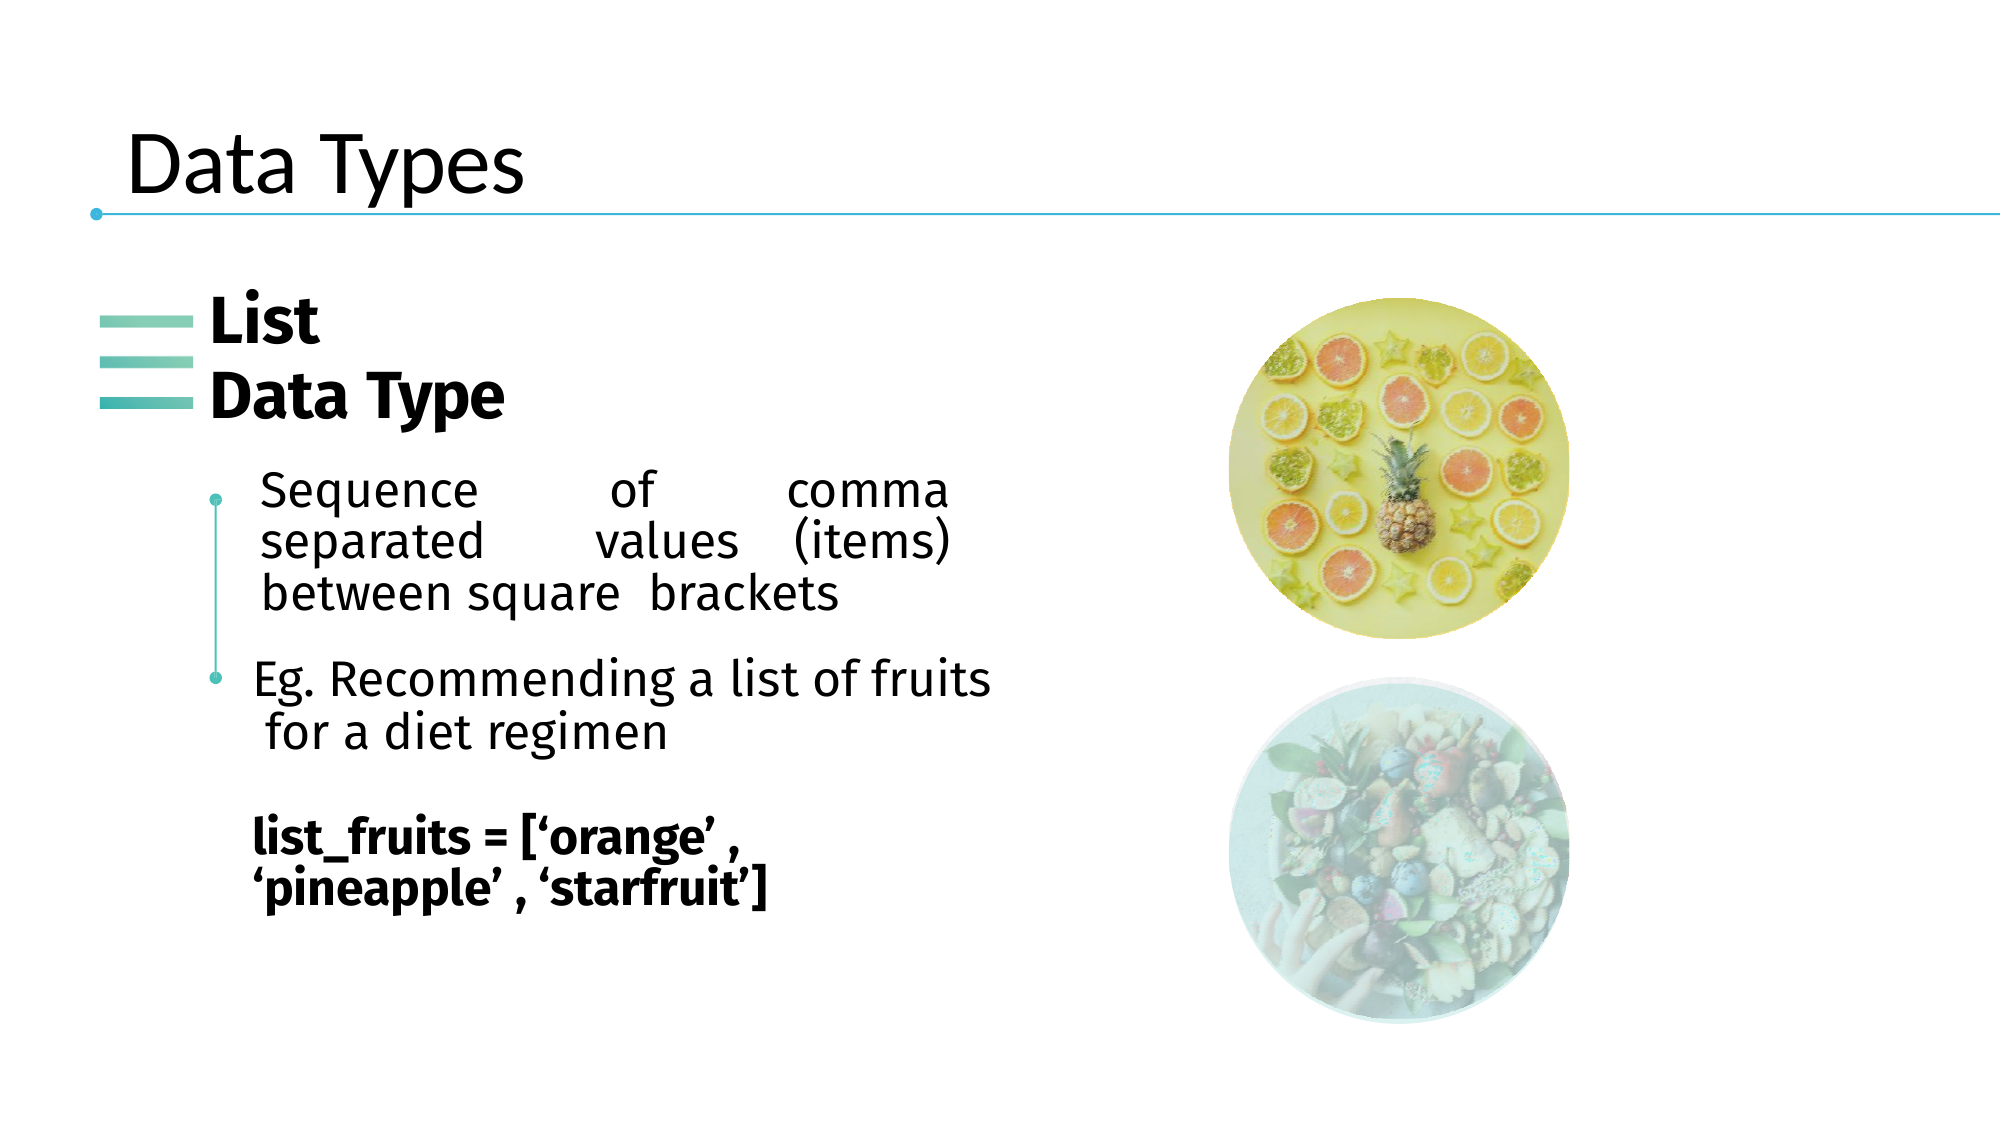

# Data Types

List
Data Type
Sequence of comma separated  values (items) between square  brackets
Eg. Recommending a list of fruits  for a diet regimen

list_fruits = [‘orange’ ,  ‘pineapple’ , ‘starfruit’]